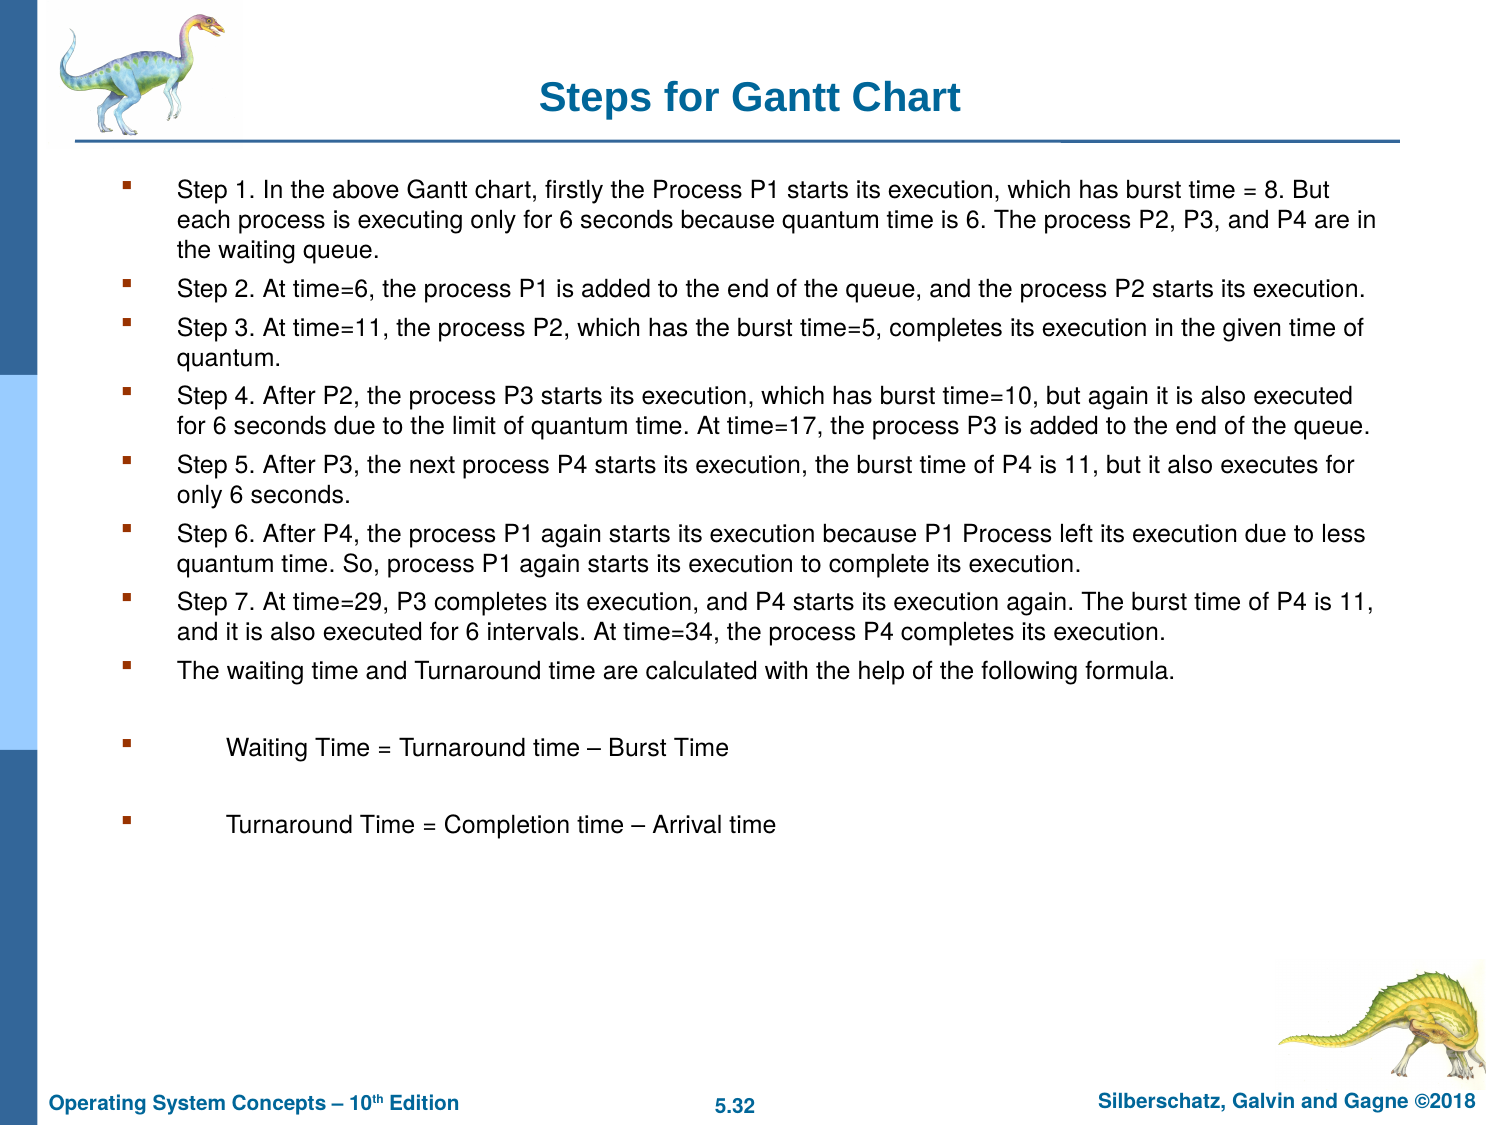

# Steps for Gantt Chart

Step 1. In the above Gantt chart, firstly the Process P1 starts its execution, which has burst time = 8. But each process is executing only for 6 seconds because quantum time is 6. The process P2, P3, and P4 are in the waiting queue.
Step 2. At time=6, the process P1 is added to the end of the queue, and the process P2 starts its execution.
Step 3. At time=11, the process P2, which has the burst time=5, completes its execution in the given time of quantum.
Step 4. After P2, the process P3 starts its execution, which has burst time=10, but again it is also executed for 6 seconds due to the limit of quantum time. At time=17, the process P3 is added to the end of the queue.
Step 5. After P3, the next process P4 starts its execution, the burst time of P4 is 11, but it also executes for only 6 seconds.
Step 6. After P4, the process P1 again starts its execution because P1 Process left its execution due to less quantum time. So, process P1 again starts its execution to complete its execution.
Step 7. At time=29, P3 completes its execution, and P4 starts its execution again. The burst time of P4 is 11, and it is also executed for 6 intervals. At time=34, the process P4 completes its execution.
The waiting time and Turnaround time are calculated with the help of the following formula.

       Waiting Time = Turnaround time – Burst Time

       Turnaround Time = Completion time – Arrival time